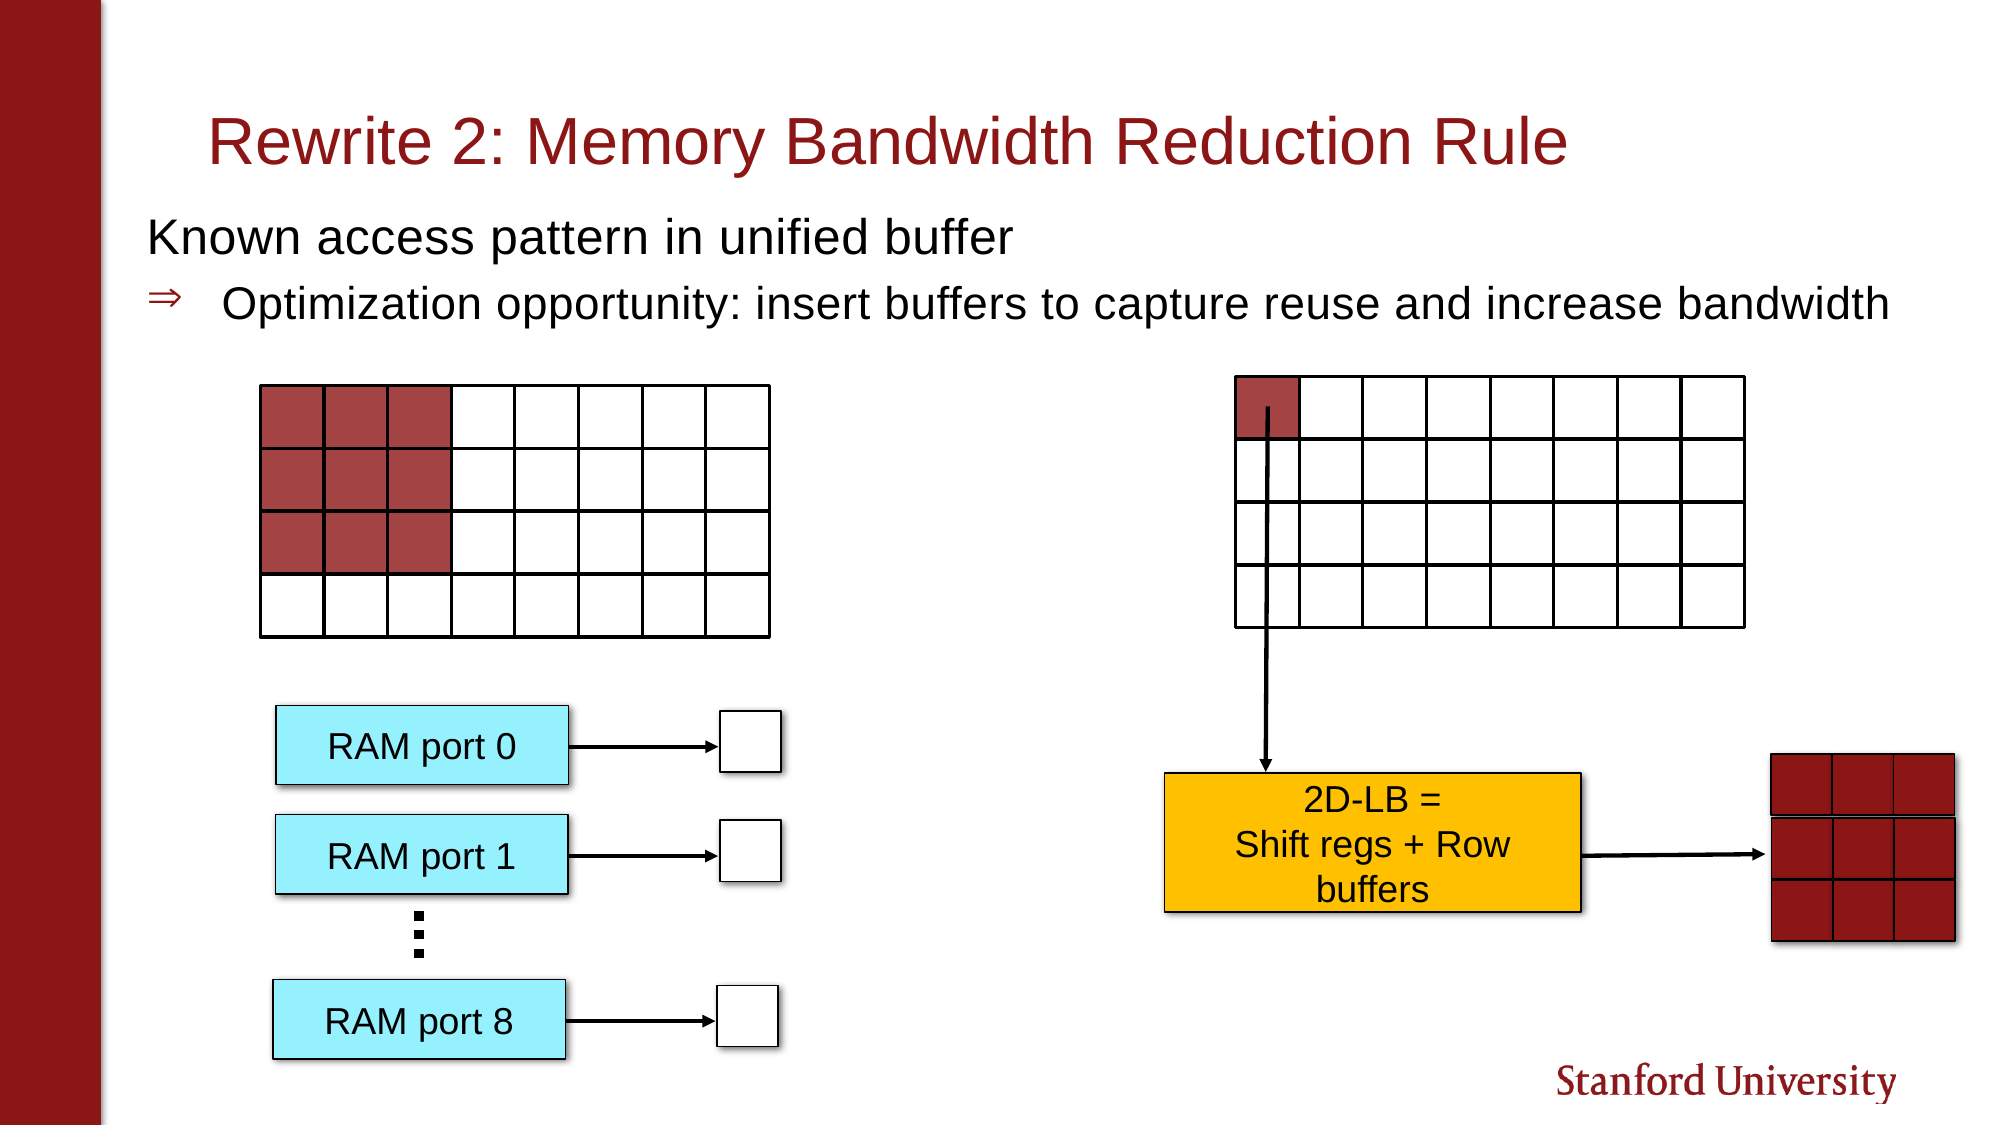

# Rewrite 2: Memory Bandwidth Reduction Rule
Known access pattern in unified buffer
Optimization opportunity: insert buffers to capture reuse and increase bandwidth

RAM port 0

2D-LB =
Shift regs + Row buffers
RAM port 1

RAM port 8